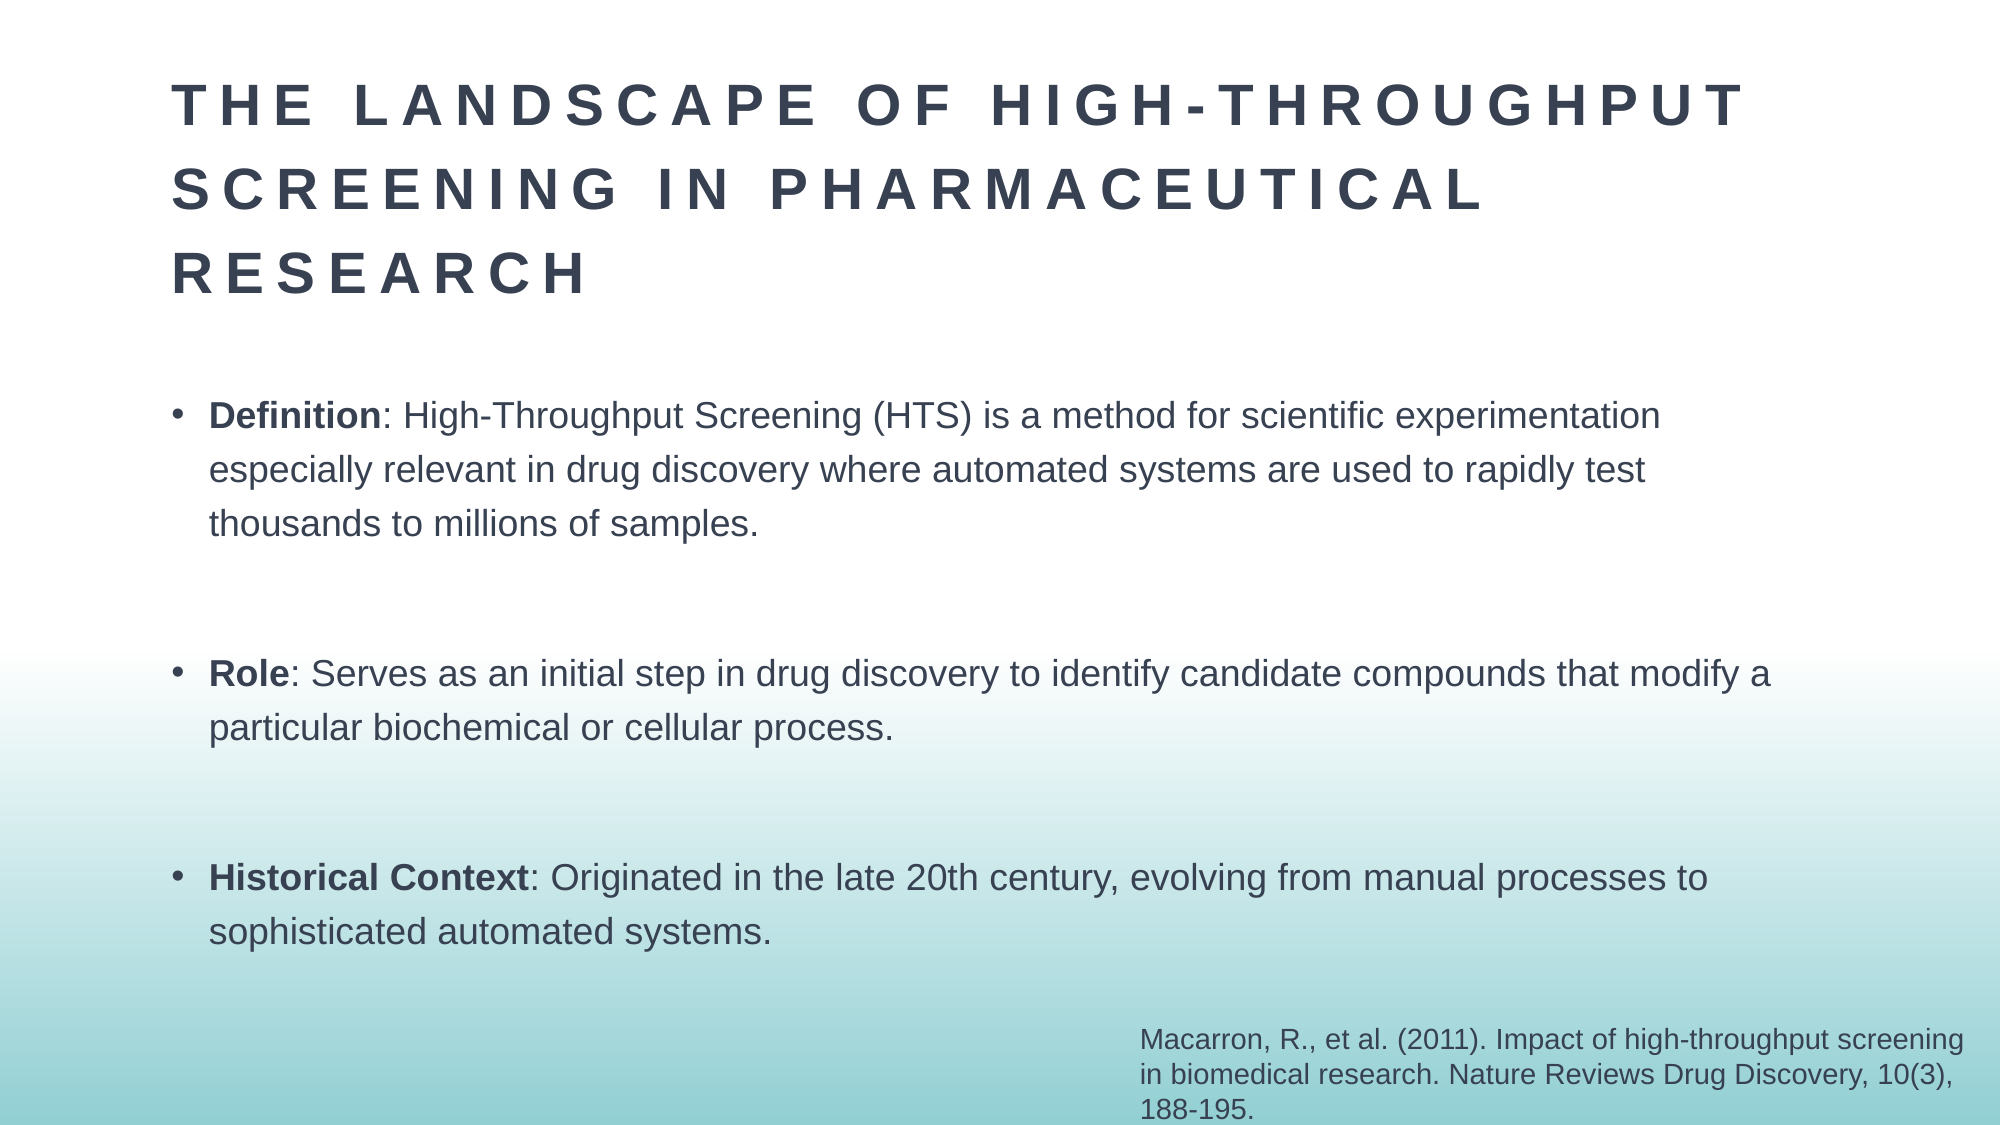

# The Landscape of High-Throughput Screening in Pharmaceutical Research
Definition: High-Throughput Screening (HTS) is a method for scientific experimentation especially relevant in drug discovery where automated systems are used to rapidly test thousands to millions of samples.

Role: Serves as an initial step in drug discovery to identify candidate compounds that modify a particular biochemical or cellular process.

Historical Context: Originated in the late 20th century, evolving from manual processes to sophisticated automated systems.

Macarron, R., et al. (2011). Impact of high-throughput screening in biomedical research. Nature Reviews Drug Discovery, 10(3), 188-195.